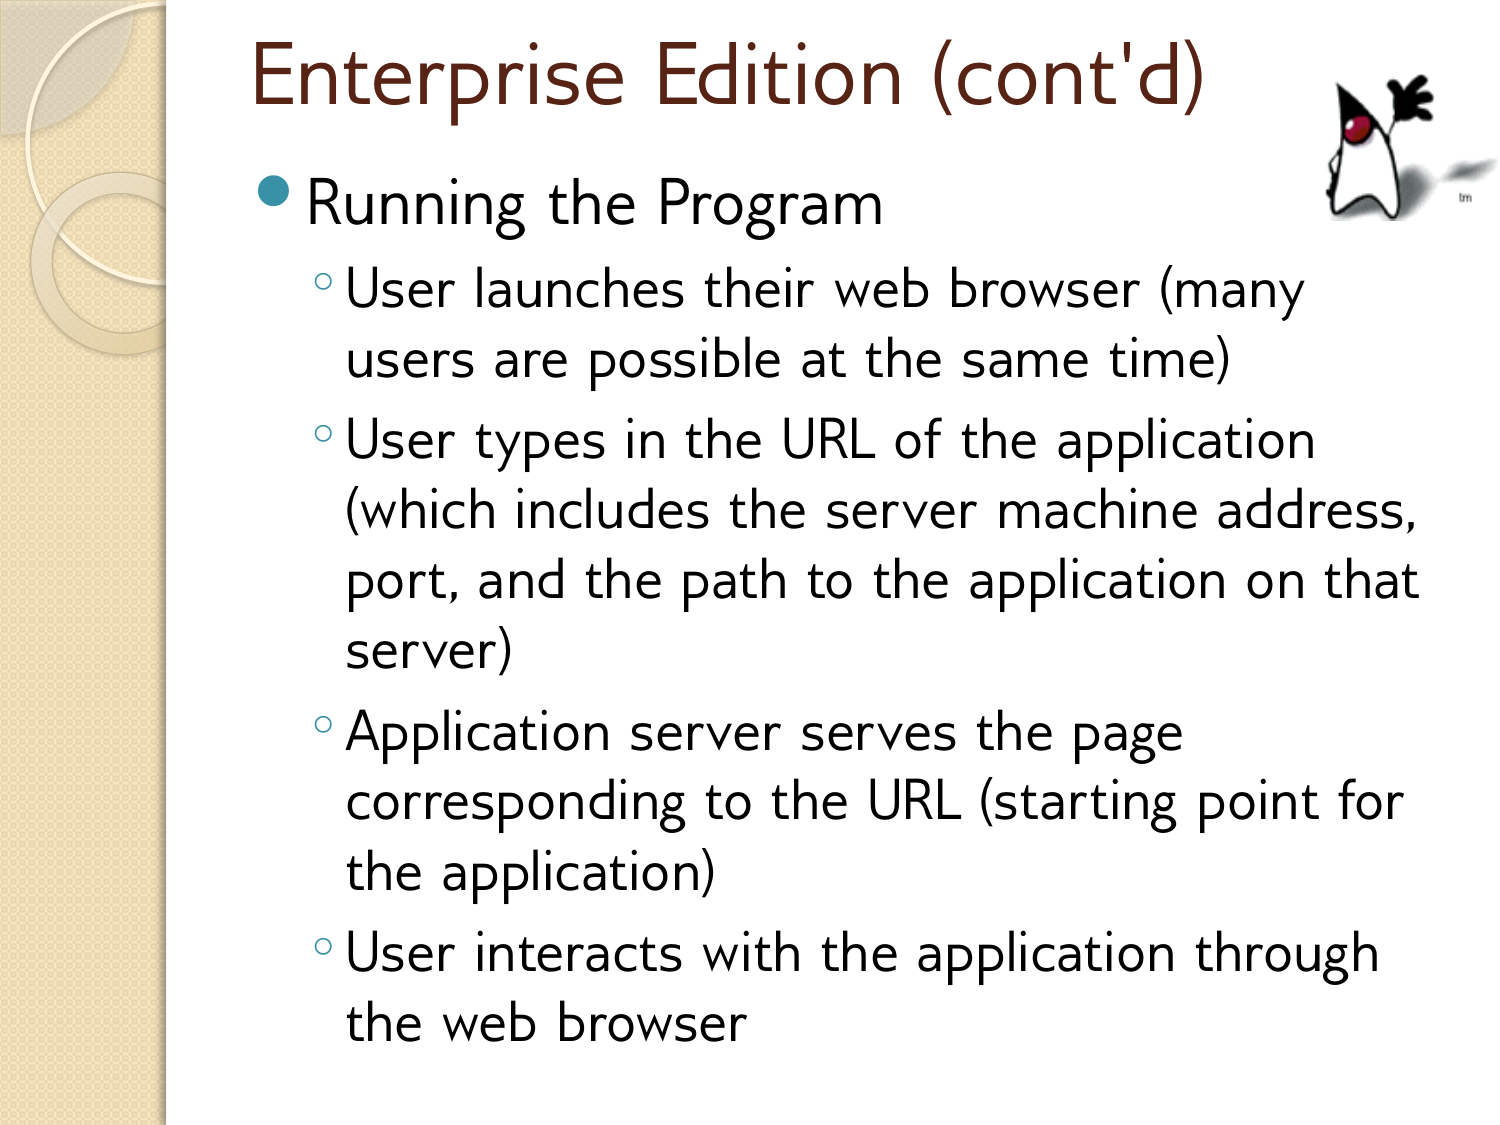

# Enterprise Edition (cont'd)
Running the Program
User launches their web browser (many users are possible at the same time)
User types in the URL of the application (which includes the server machine address, port, and the path to the application on that server)
Application server serves the page corresponding to the URL (starting point for the application)
User interacts with the application through the web browser